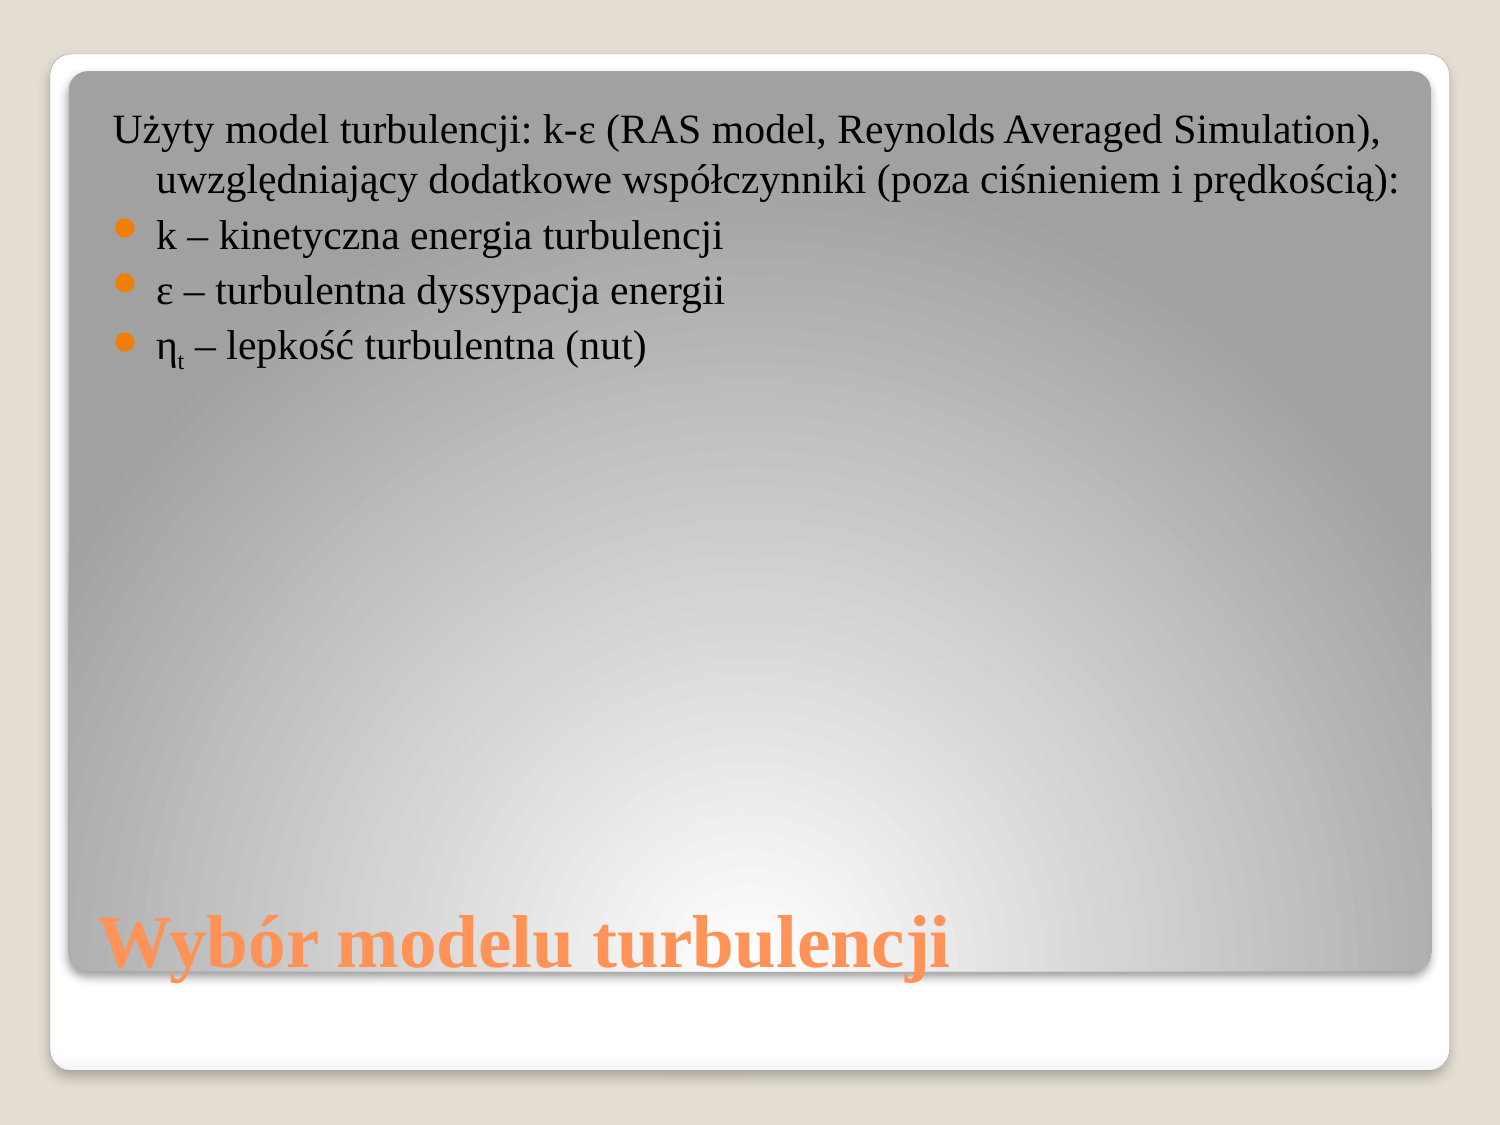

Użyty model turbulencji: k-ε (RAS model, Reynolds Averaged Simulation), uwzględniający dodatkowe współczynniki (poza ciśnieniem i prędkością):
k – kinetyczna energia turbulencji
ε – turbulentna dyssypacja energii
ηt – lepkość turbulentna (nut)

# Wybór modelu turbulencji